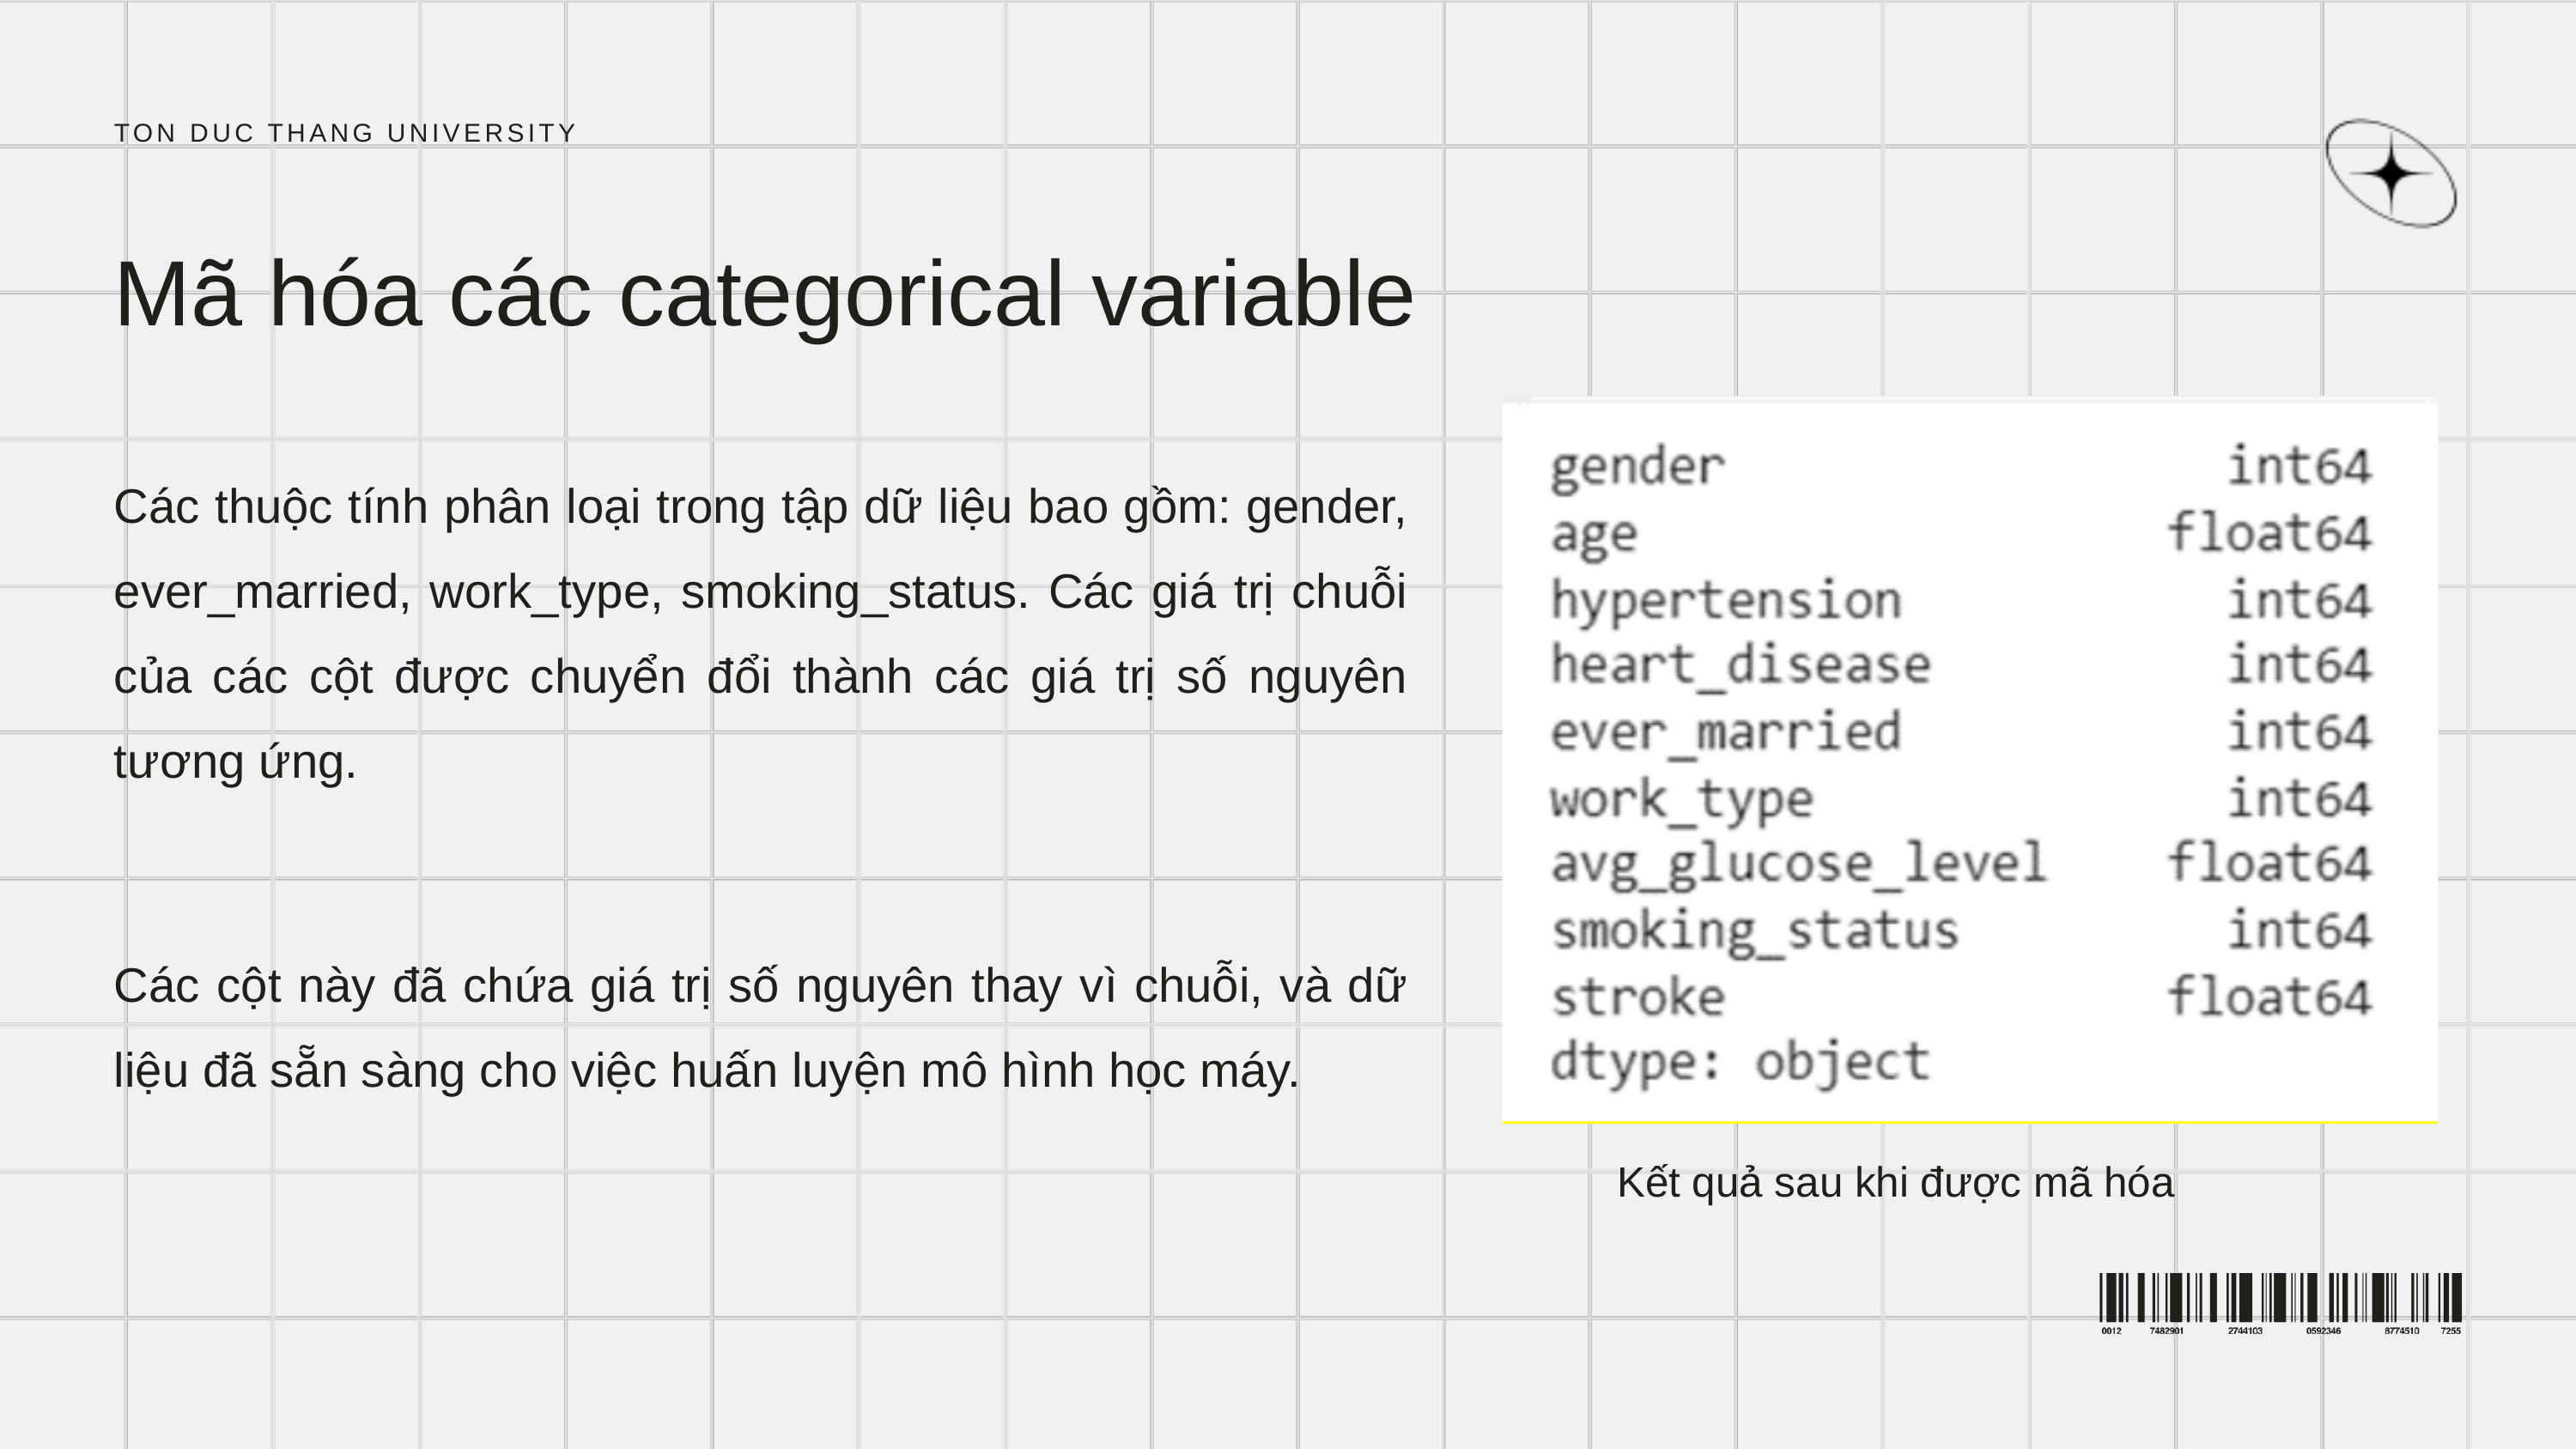

TON DUC THANG UNIVERSITY

Mã hóa các categorical variable

Các thuộc tính phân loại trong tập dữ liệu bao gồm: gender, ever_married, work_type, smoking_status. Các giá trị chuỗi của các cột được chuyển đổi thành các giá trị số nguyên tương ứng.
Các cột này đã chứa giá trị số nguyên thay vì chuỗi, và dữ liệu đã sẵn sàng cho việc huấn luyện mô hình học máy.
Kết quả sau khi được mã hóa